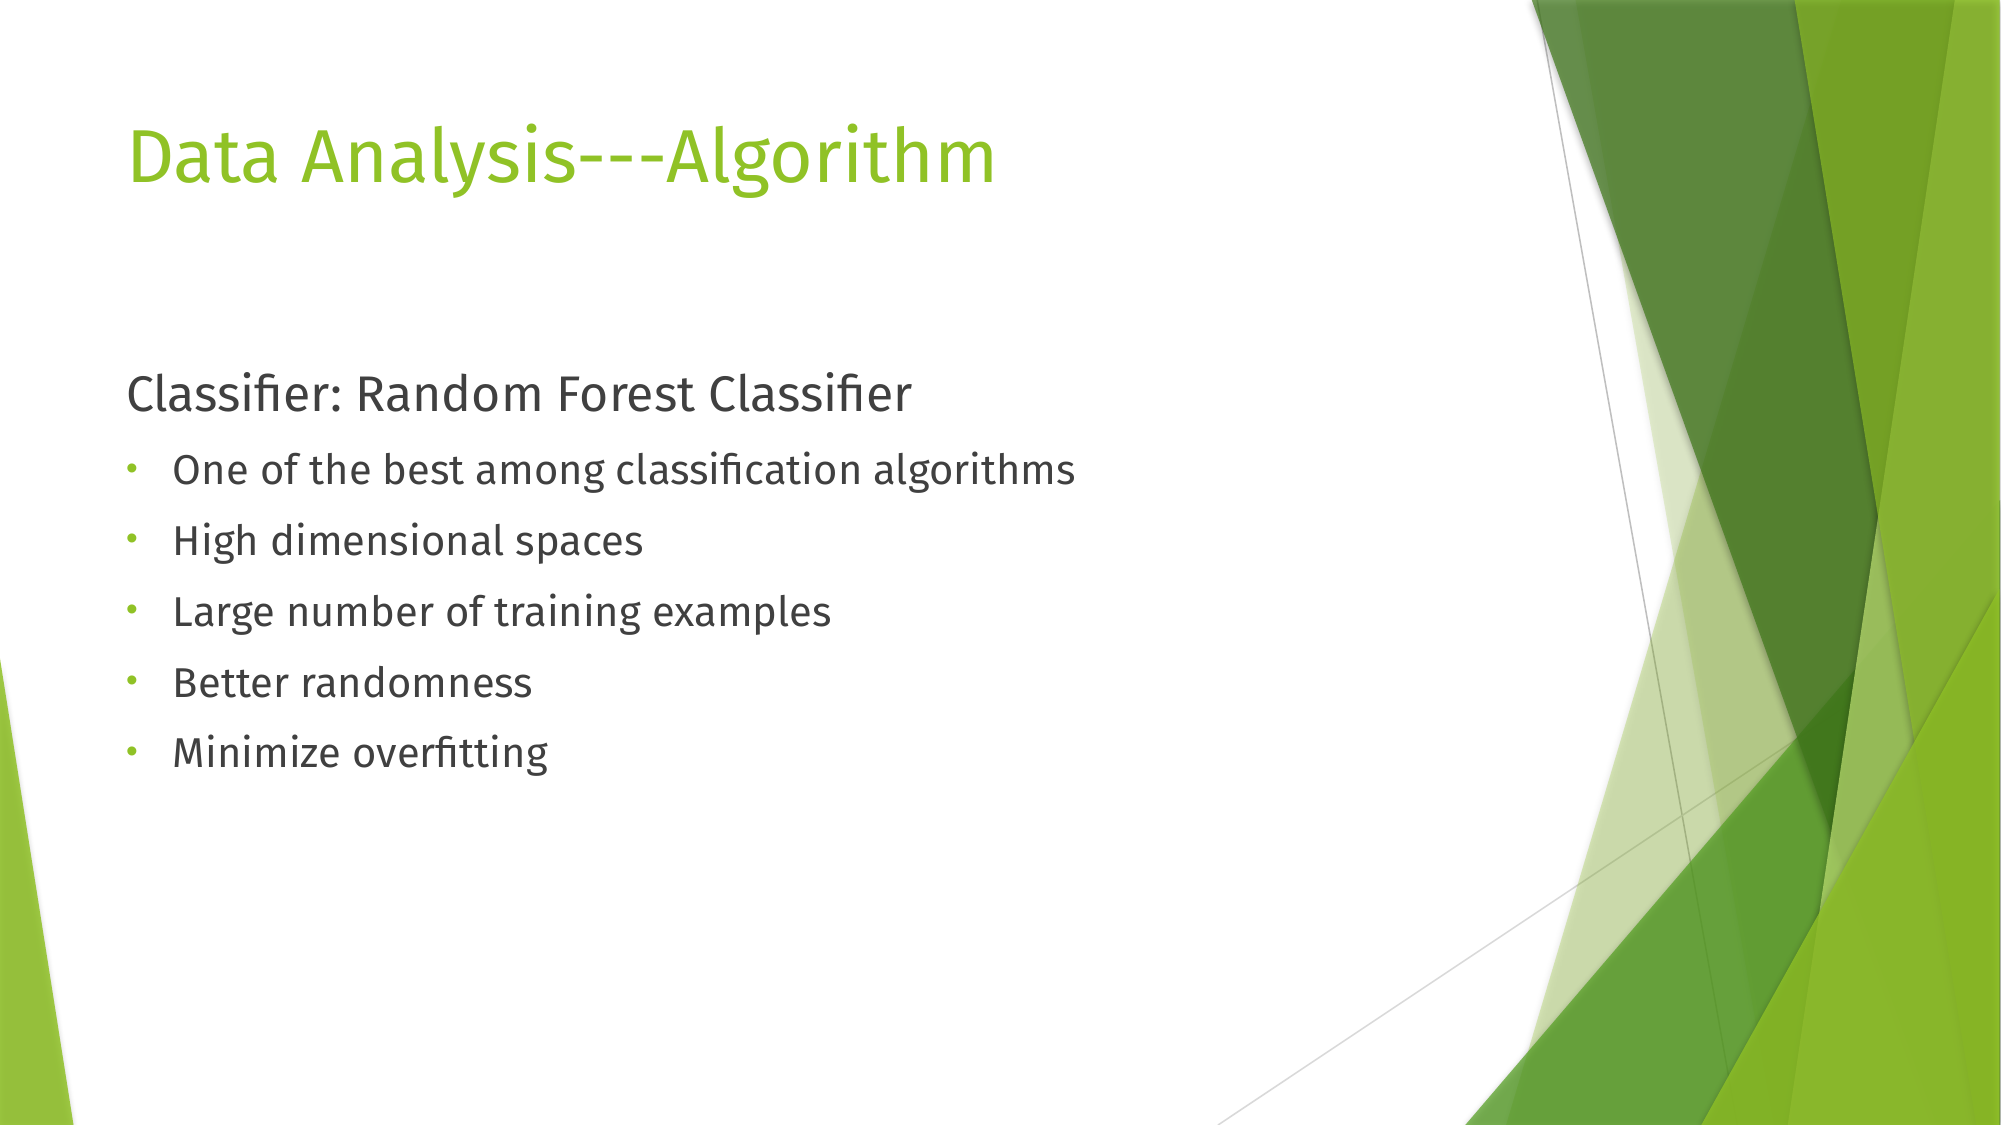

# Data Analysis---Algorithm
Classifier: Random Forest Classifier
One of the best among classification algorithms
High dimensional spaces
Large number of training examples
Better randomness
Minimize overfitting